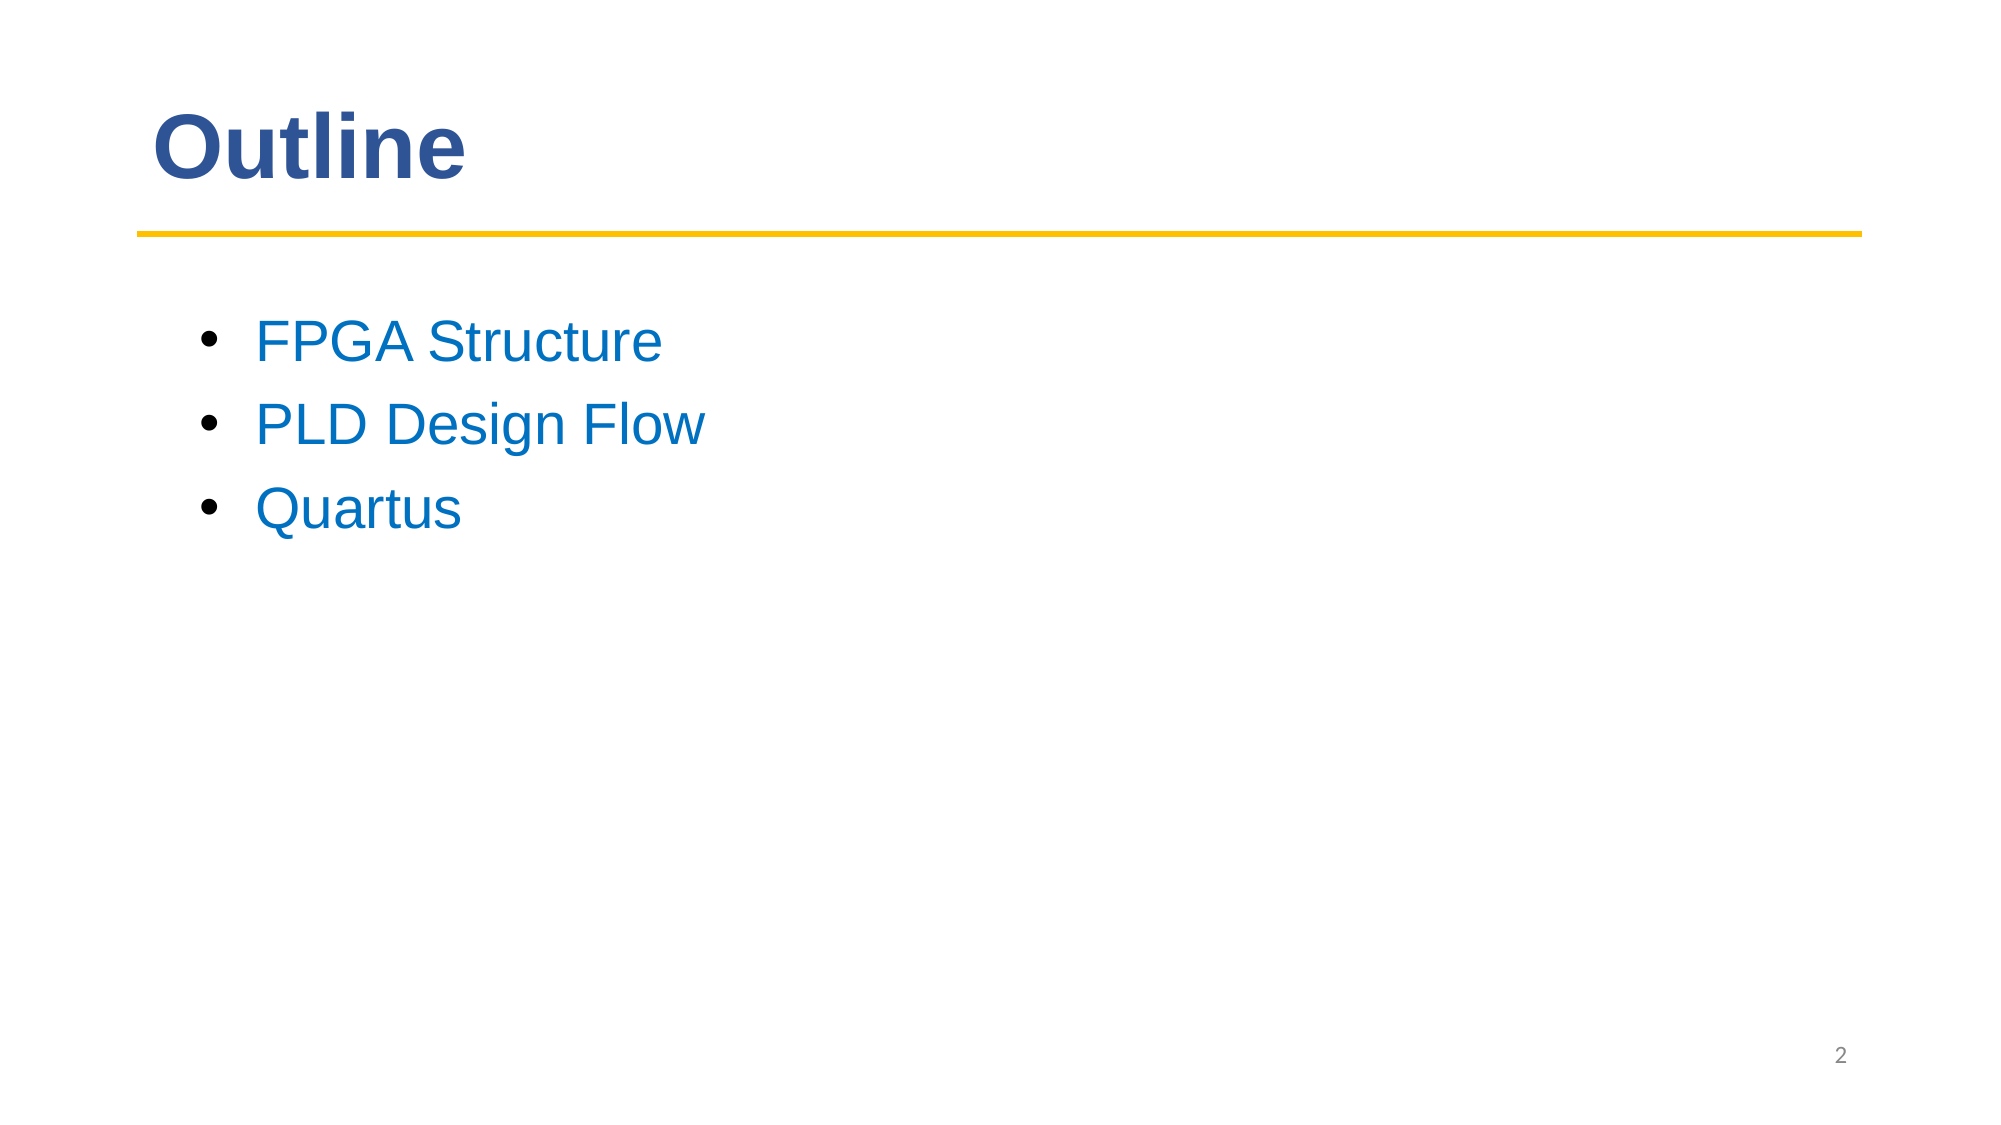

Outline
FPGA Structure
PLD Design Flow
Quartus

2